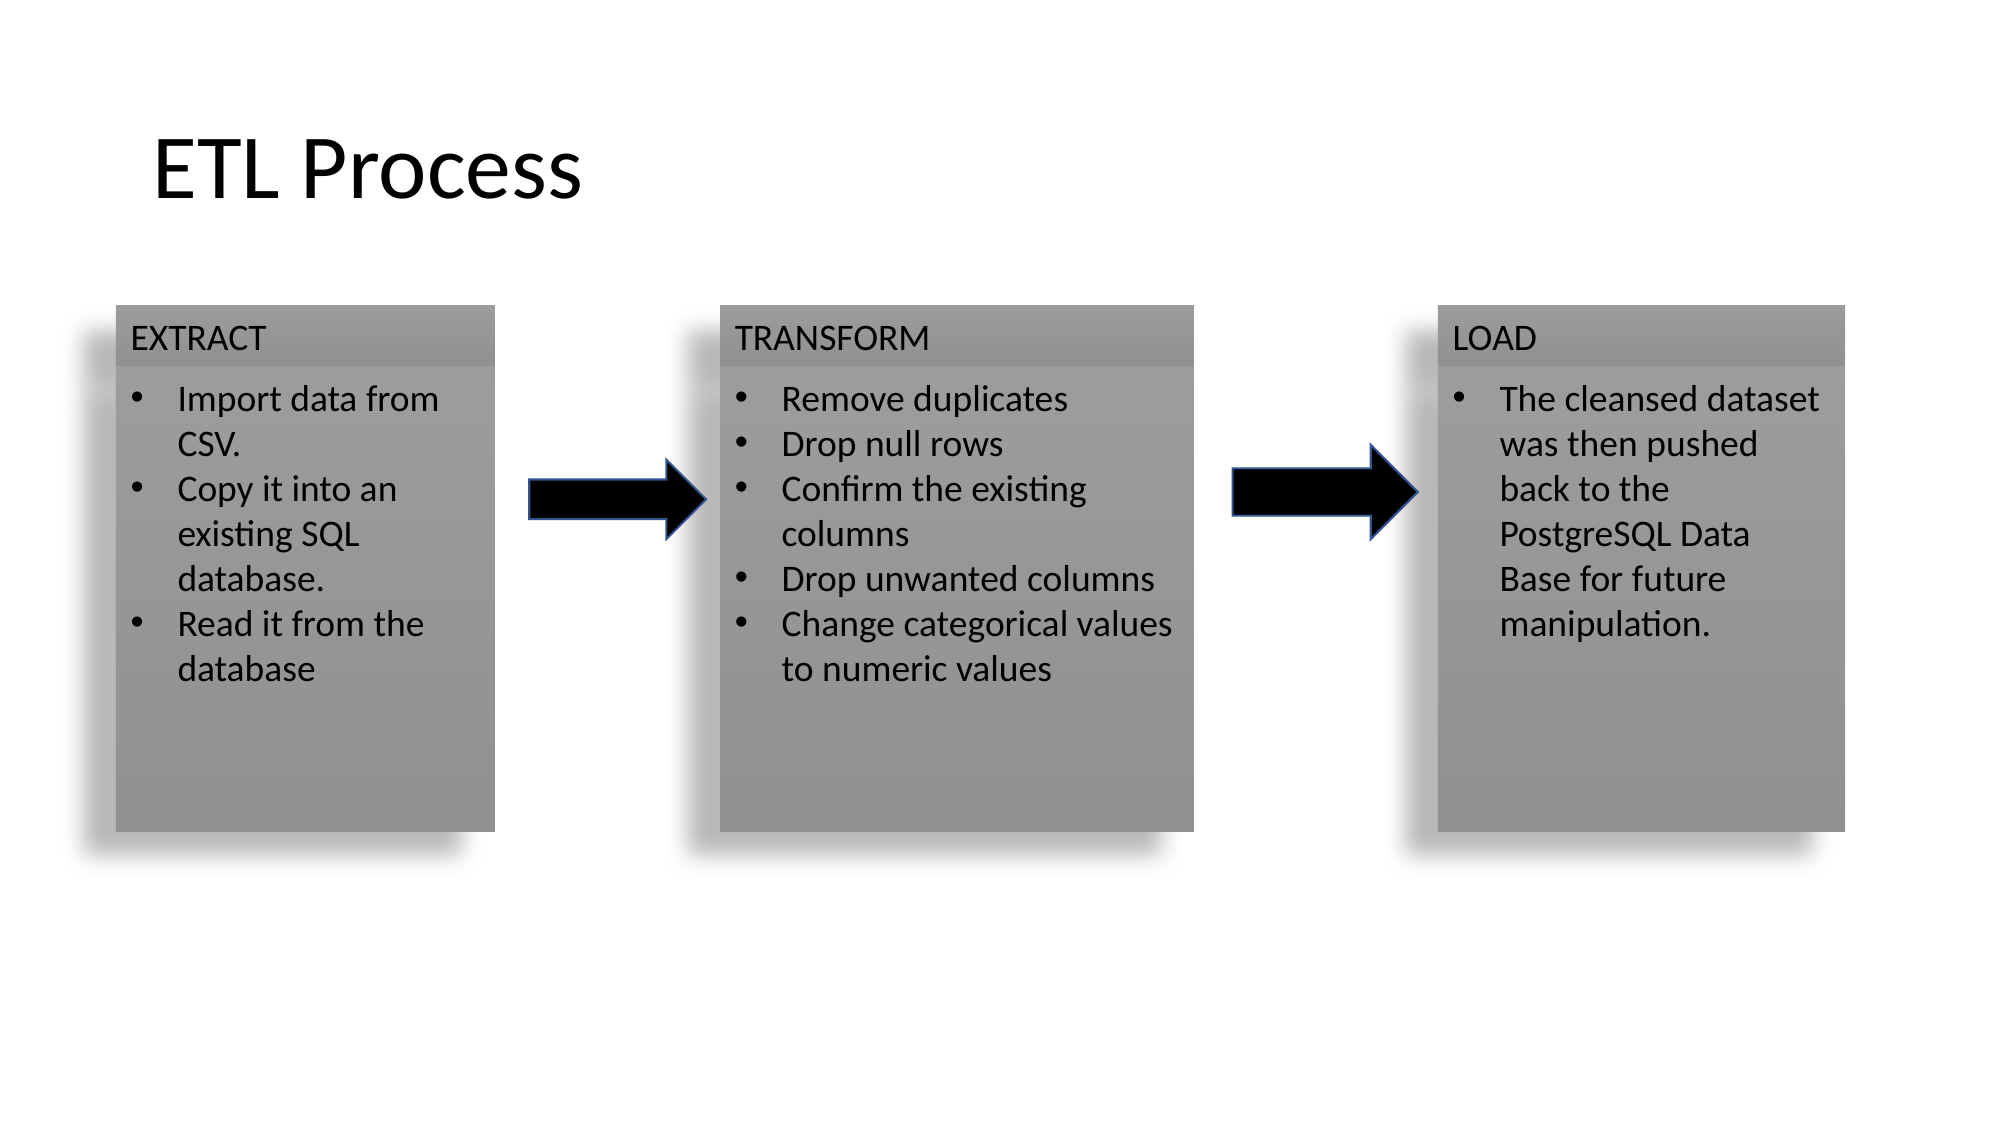

# ETL Process
EXTRACT
TRANSFORM
LOAD

Import data from CSV.
Copy it into an existing SQL database.
Read it from the database

Remove duplicates
Drop null rows
Confirm the existing columns
Drop unwanted columns
Change categorical values to numeric values

The cleansed dataset was then pushed back to the PostgreSQL Data Base for future manipulation.